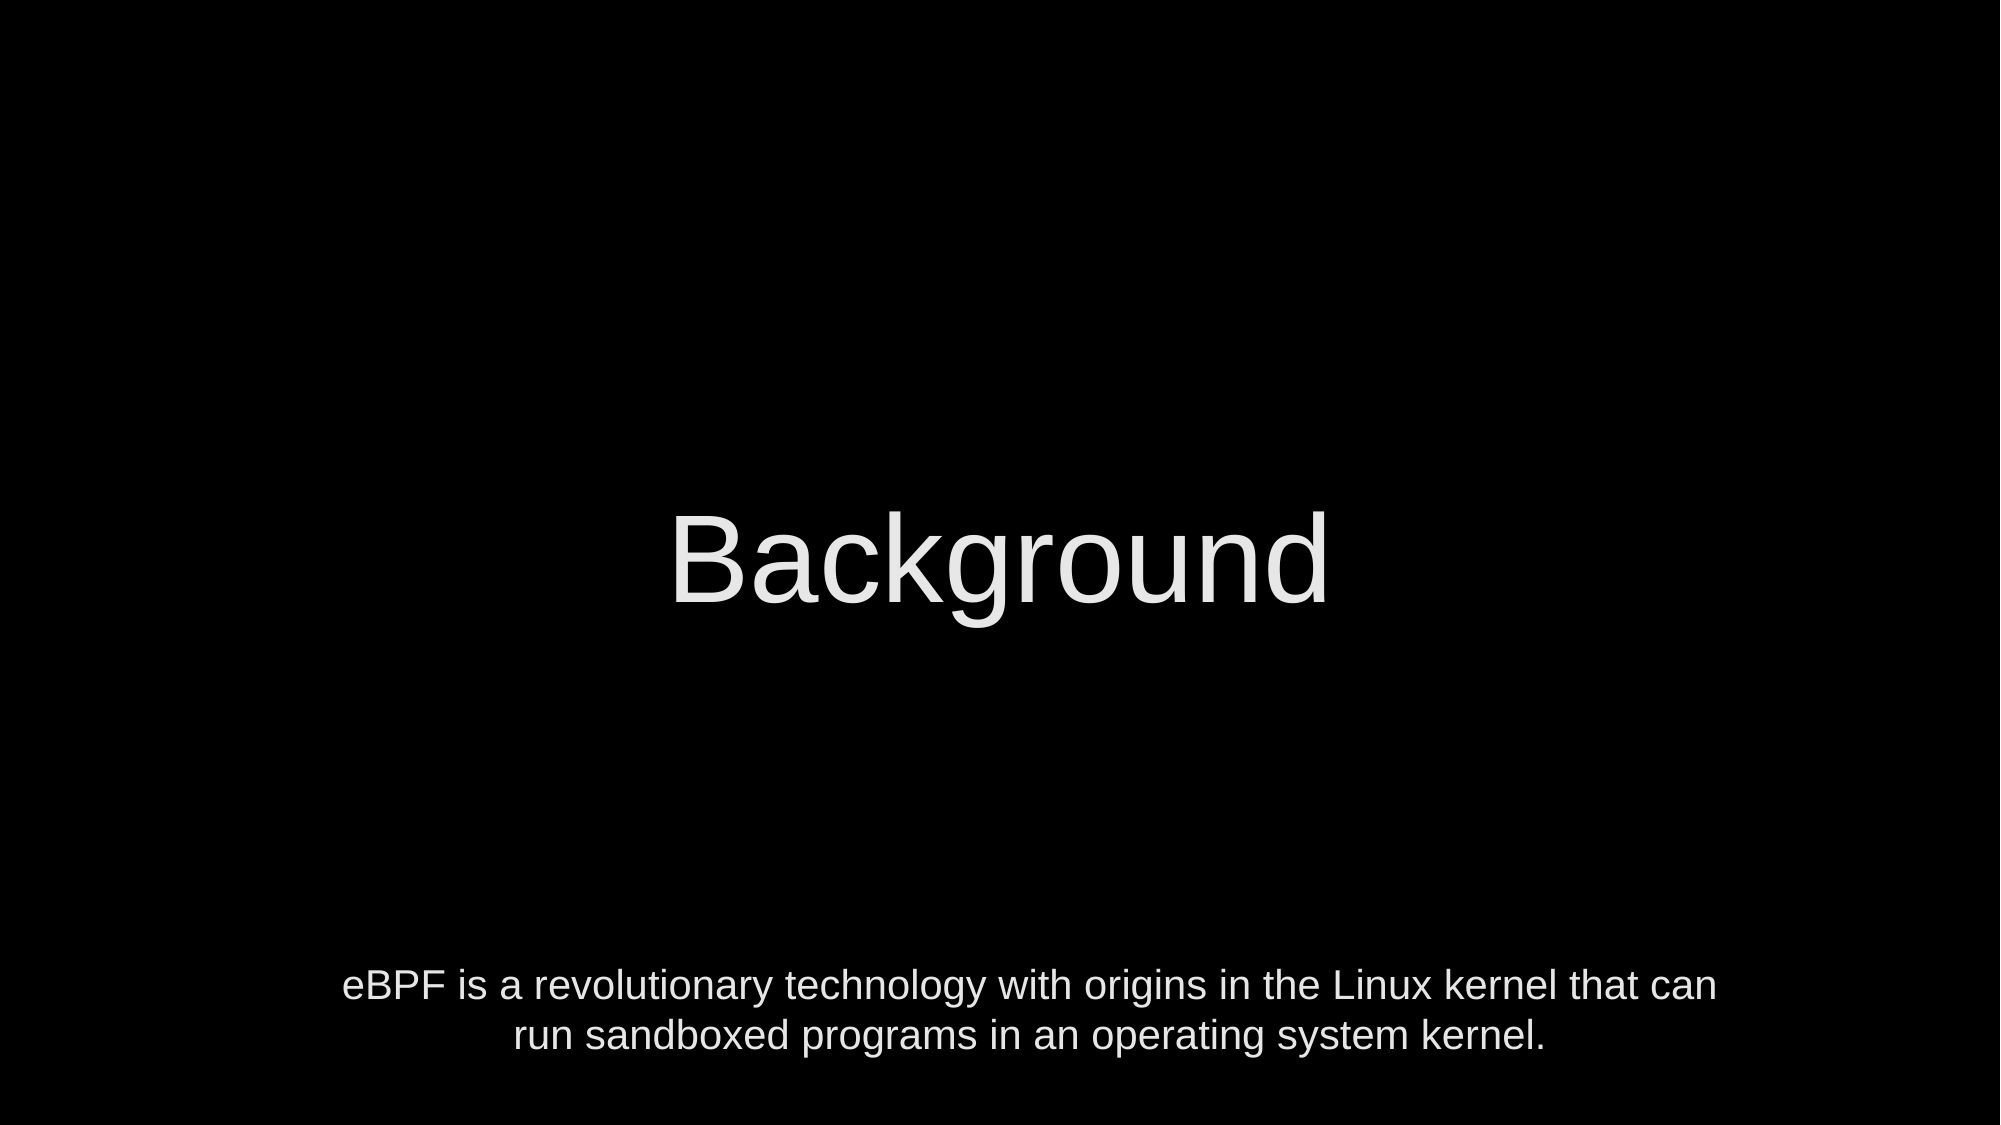

# Background
eBPF is a revolutionary technology with origins in the Linux kernel that can run sandboxed programs in an operating system kernel.